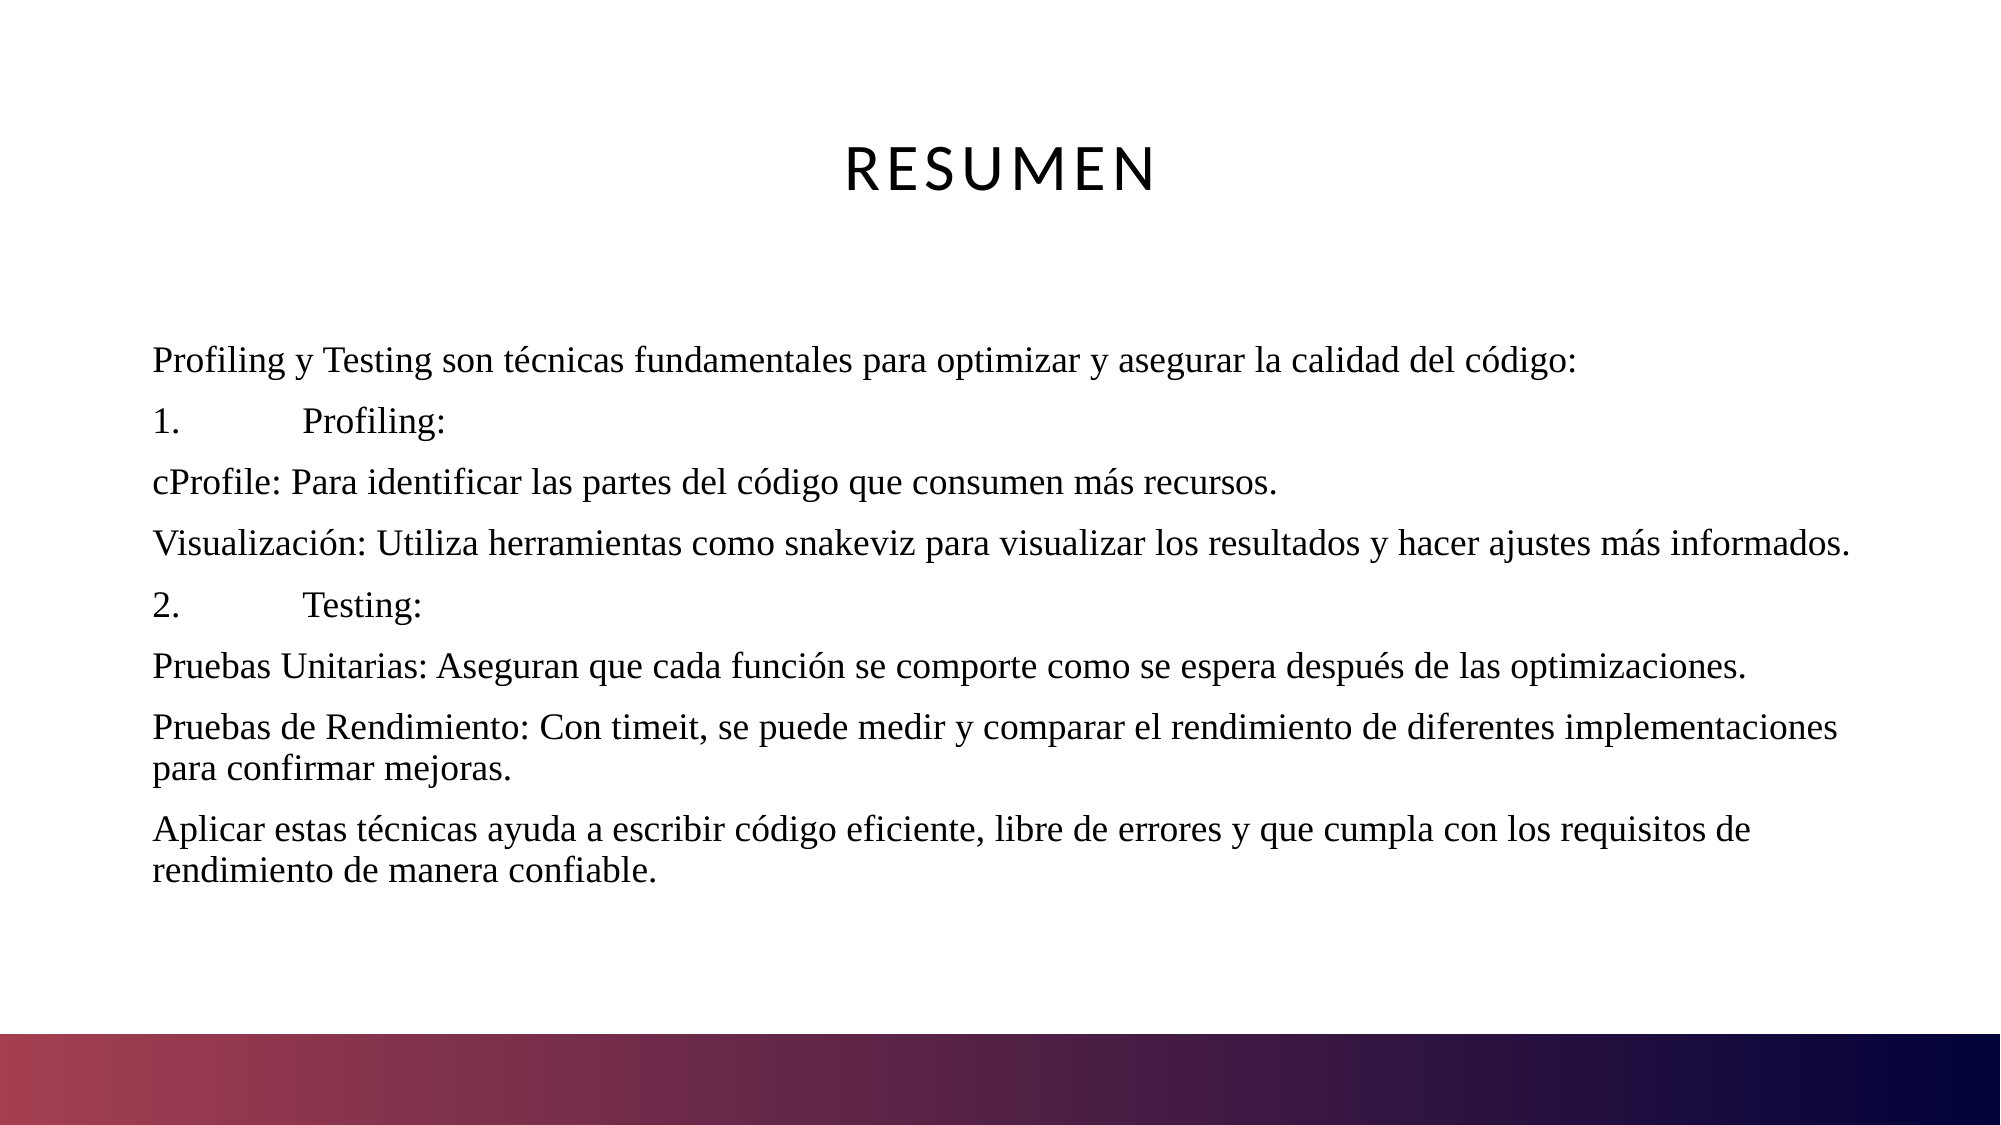

# resumen
Profiling y Testing son técnicas fundamentales para optimizar y asegurar la calidad del código:
1.	Profiling:
cProfile: Para identificar las partes del código que consumen más recursos.
Visualización: Utiliza herramientas como snakeviz para visualizar los resultados y hacer ajustes más informados.
2.	Testing:
Pruebas Unitarias: Aseguran que cada función se comporte como se espera después de las optimizaciones.
Pruebas de Rendimiento: Con timeit, se puede medir y comparar el rendimiento de diferentes implementaciones para confirmar mejoras.
Aplicar estas técnicas ayuda a escribir código eficiente, libre de errores y que cumpla con los requisitos de rendimiento de manera confiable.